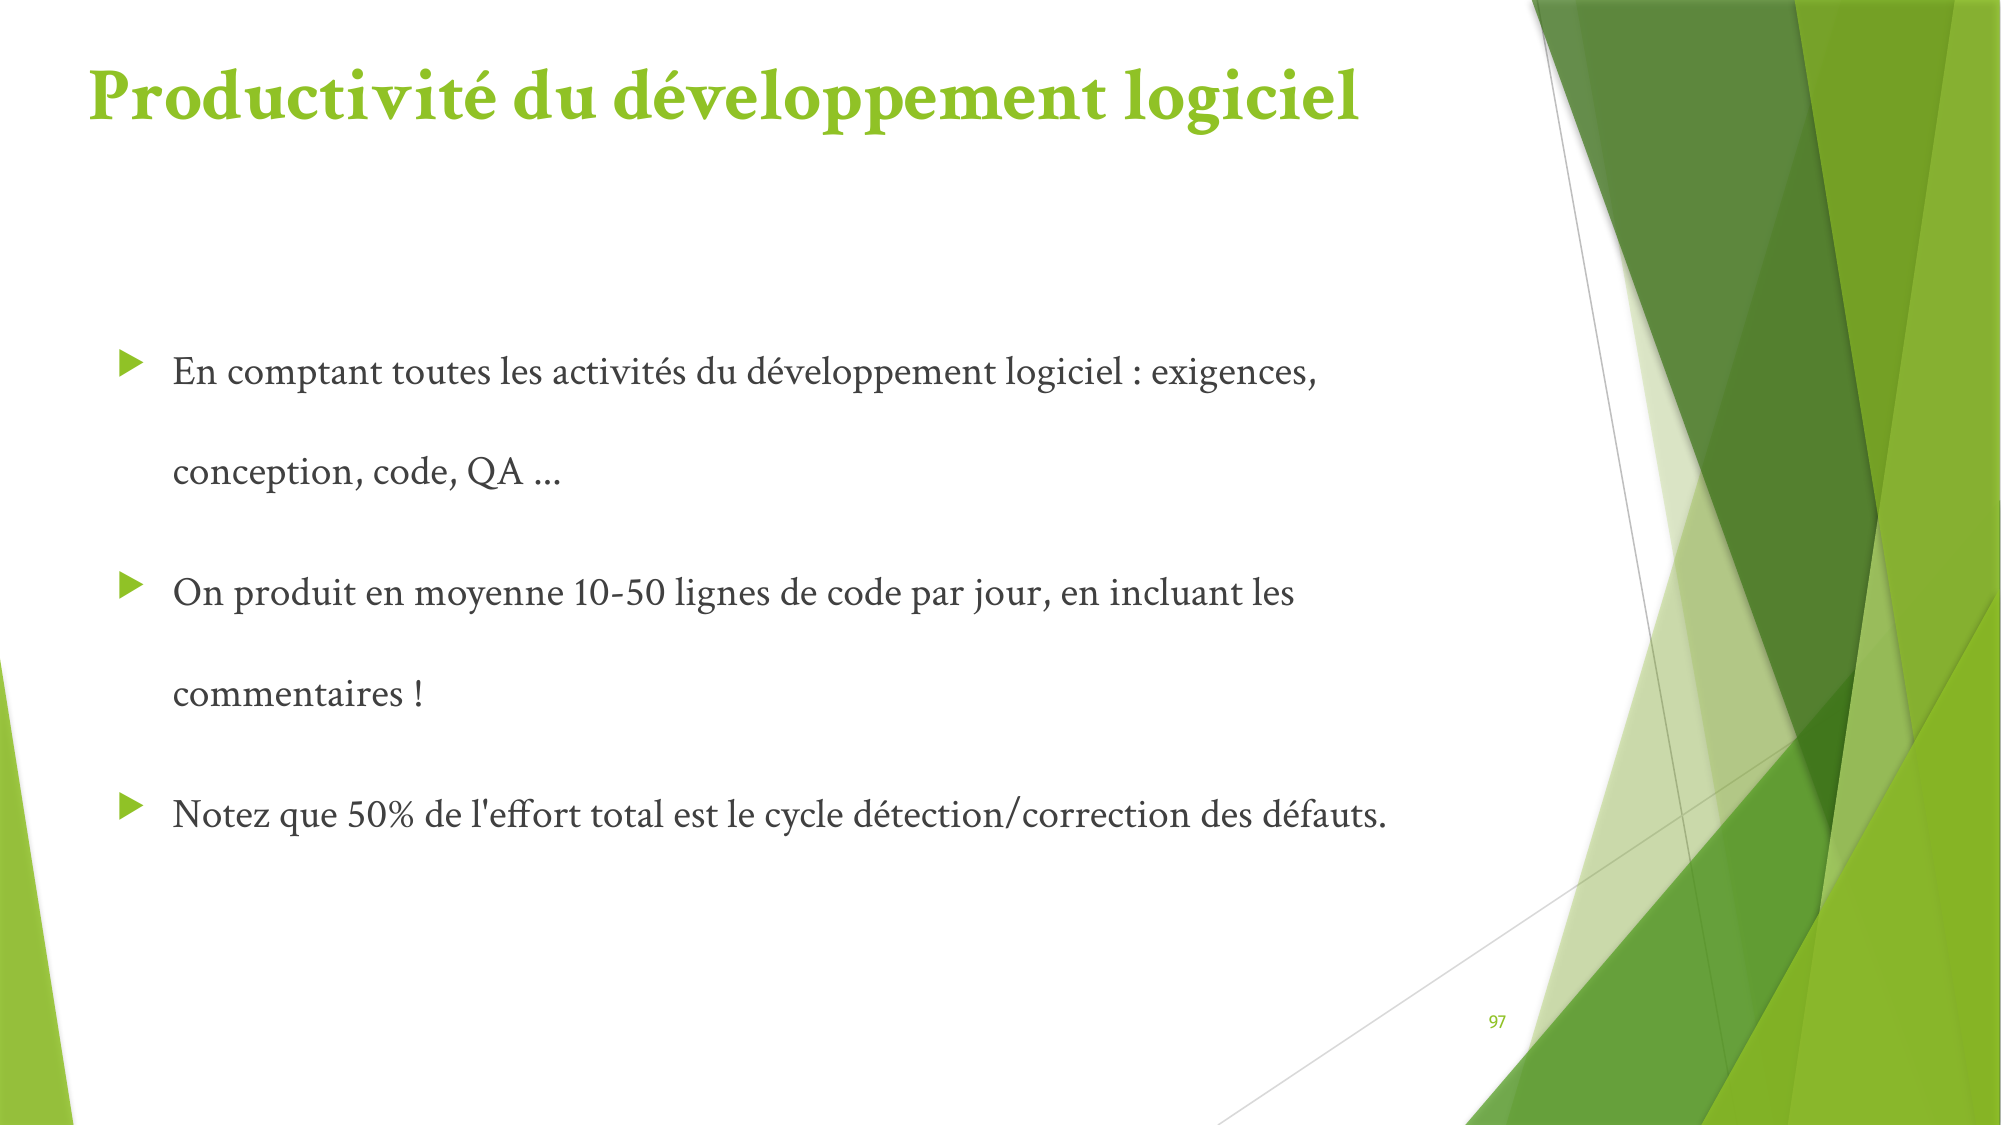

# Productivité du développement logiciel
En comptant toutes les activités du développement logiciel : exigences, conception, code, QA ...
On produit en moyenne 10-50 lignes de code par jour, en incluant les commentaires !
Notez que 50% de l'effort total est le cycle détection/correction des défauts.
97